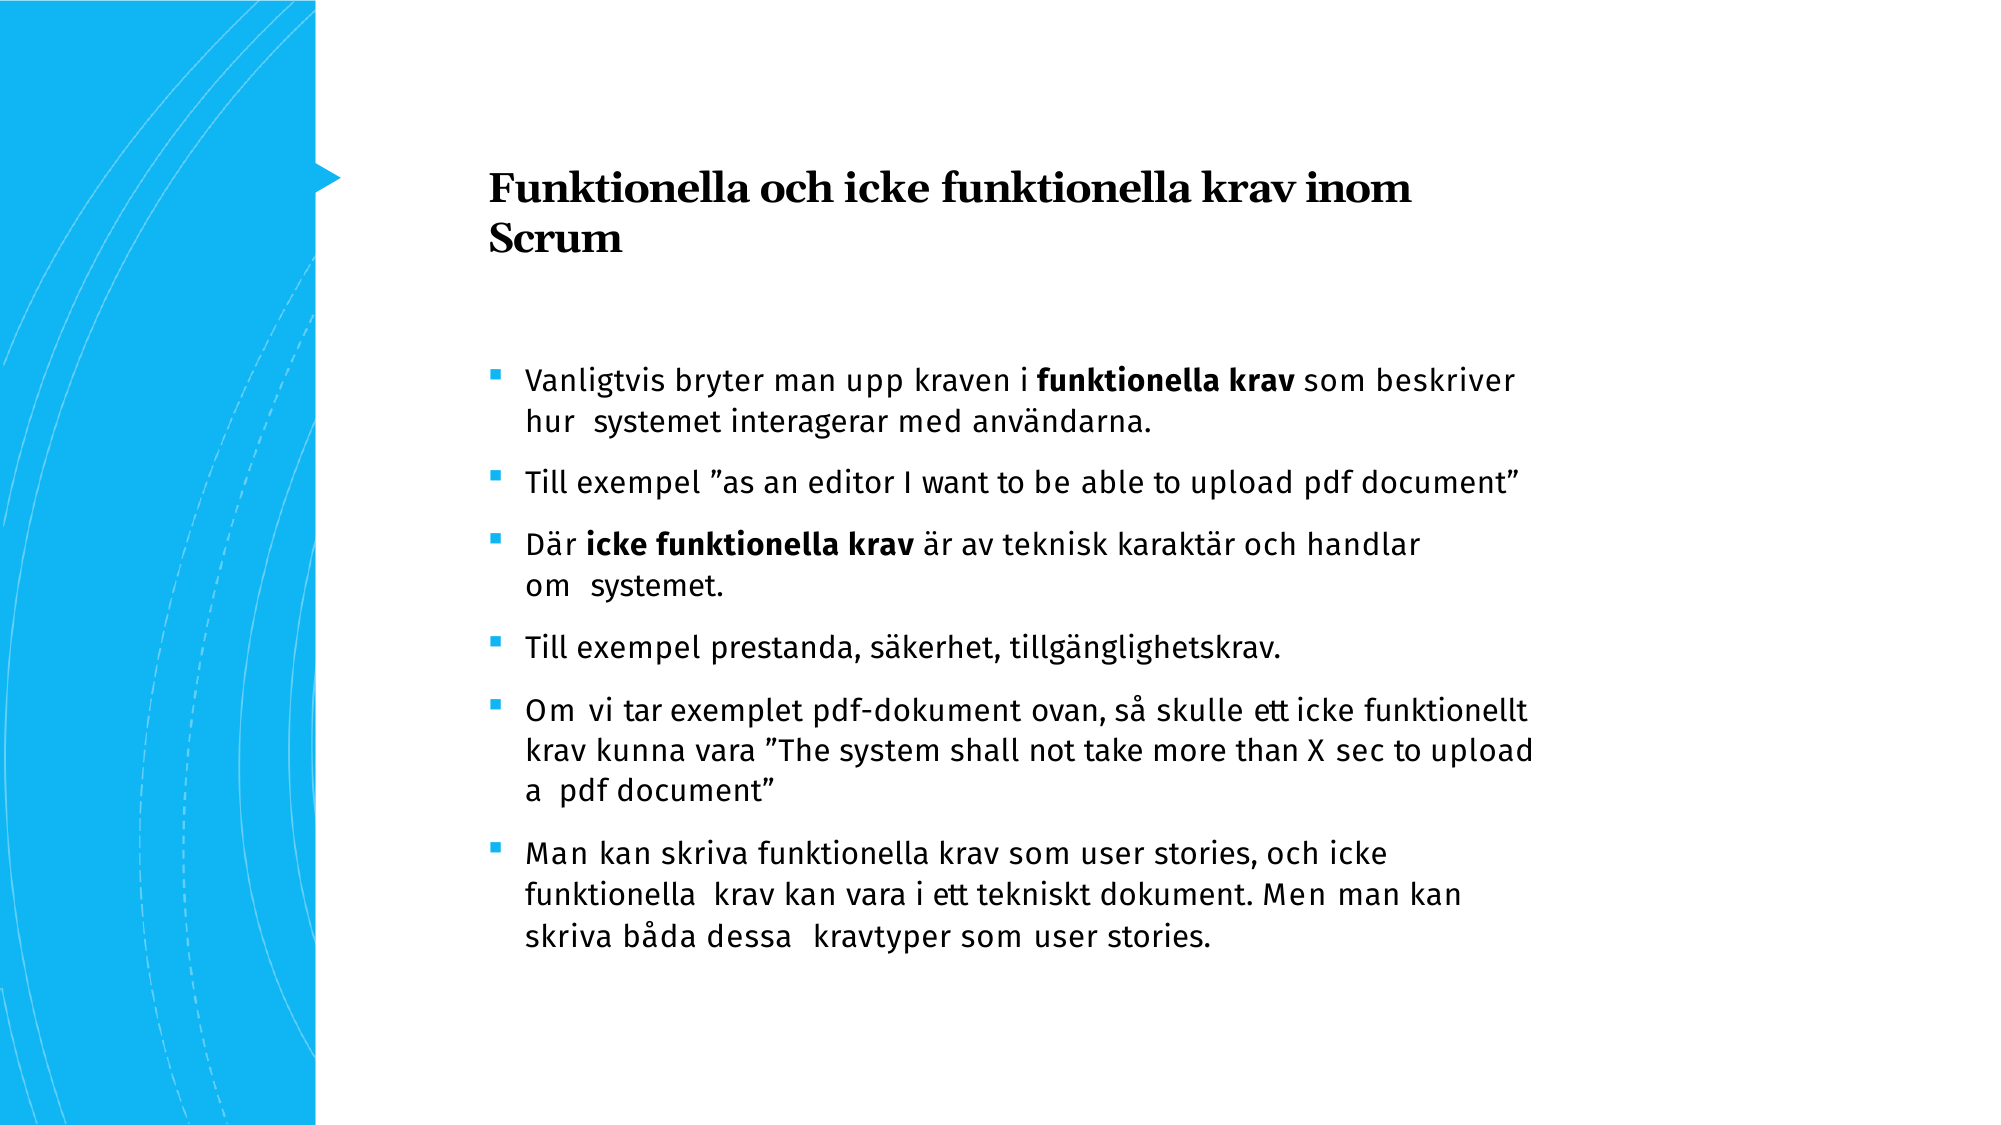

# Funktionella och icke funktionella krav inom Scrum
Vanligtvis bryter man upp kraven i funktionella krav som beskriver hur  systemet interagerar med användarna.
Till exempel ”as an editor I want to be able to upload pdf document”
Där icke funktionella krav är av teknisk karaktär och handlar om  systemet.
Till exempel prestanda, säkerhet, tillgänglighetskrav.
Om vi tar exemplet pdf-dokument ovan, så skulle ett icke funktionellt  krav kunna vara ”The system shall not take more than X sec to upload a  pdf document”
Man kan skriva funktionella krav som user stories, och icke funktionella  krav kan vara i ett tekniskt dokument. Men man kan skriva båda dessa  kravtyper som user stories.